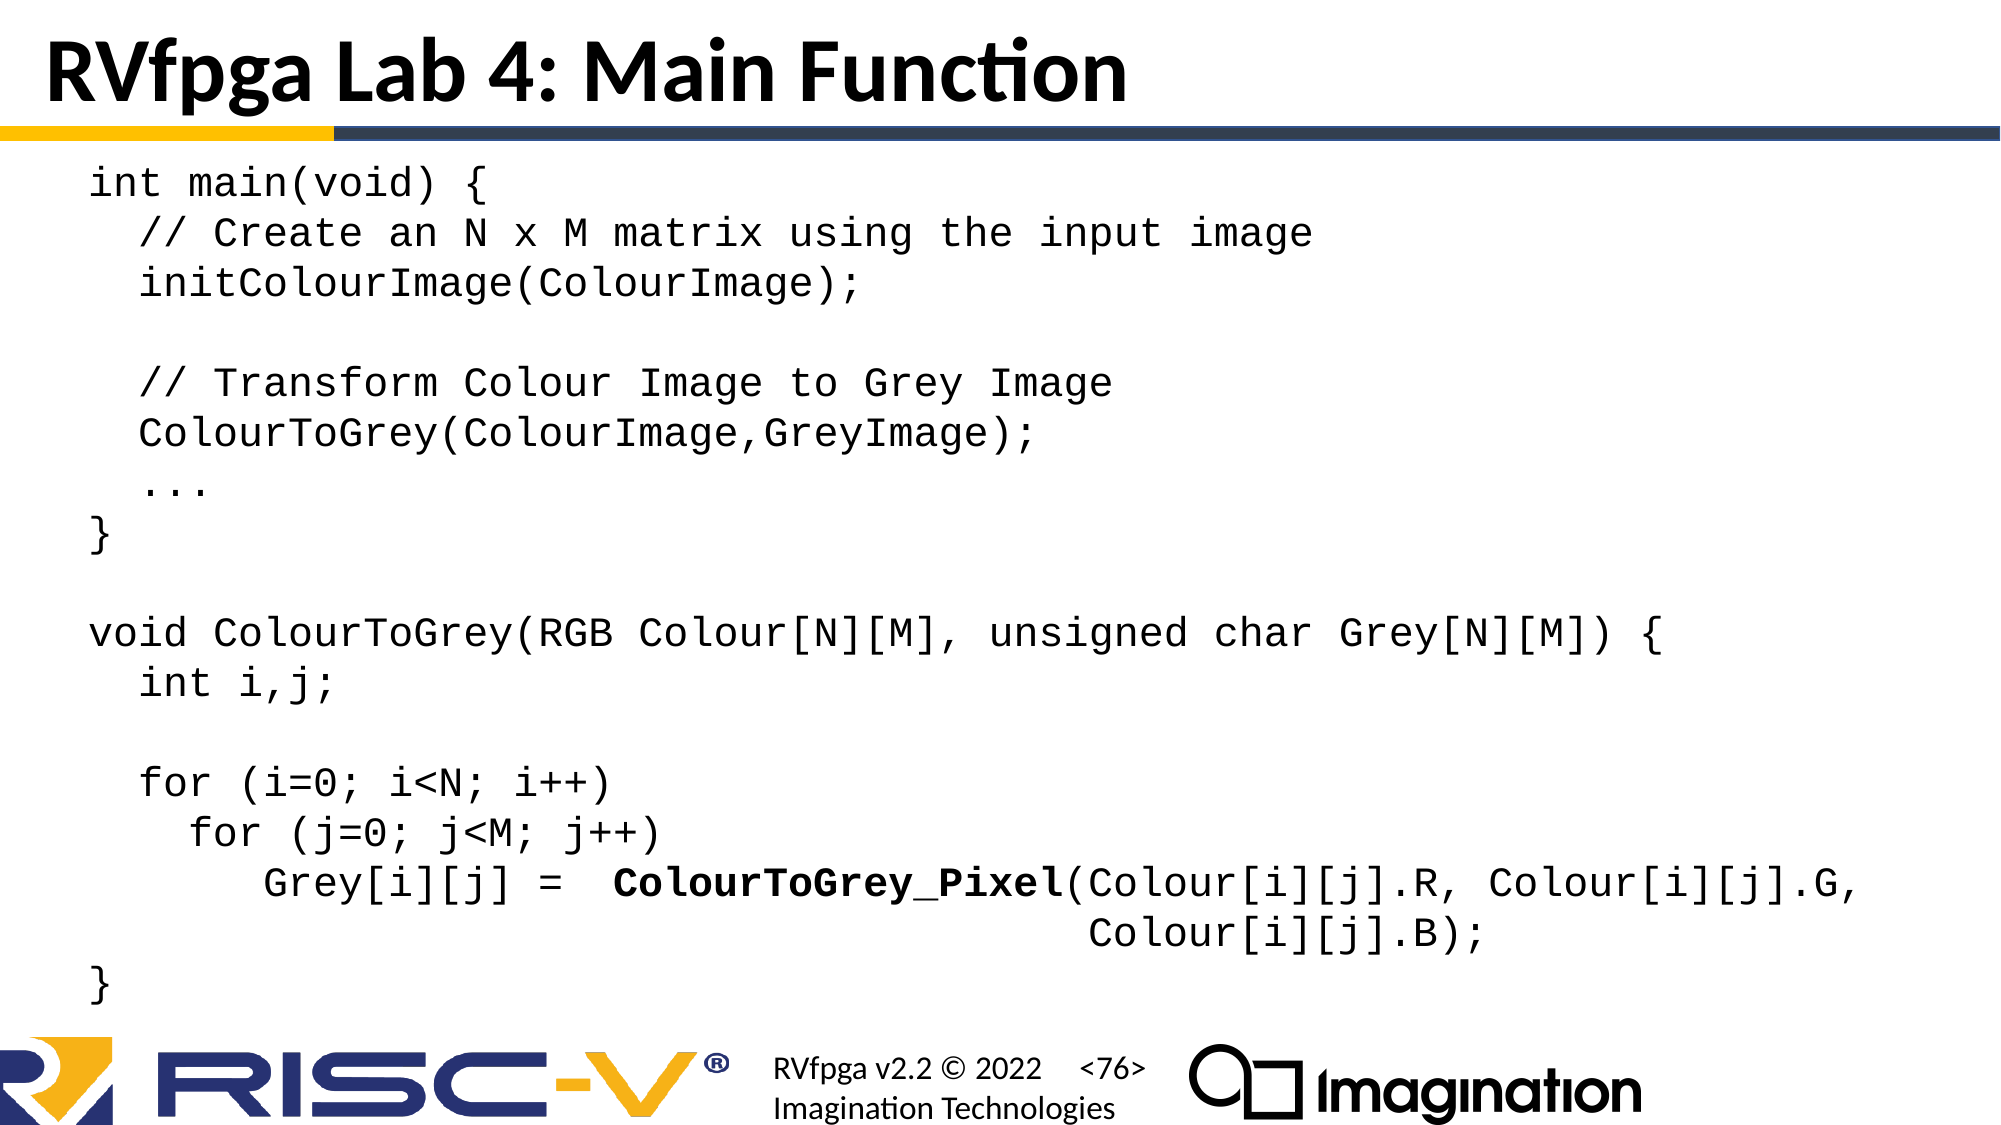

# RVfpga Lab 4: Main Function
int main(void) {
  // Create an N x M matrix using the input image
  initColourImage(ColourImage);

  // Transform Colour Image to Grey Image
  ColourToGrey(ColourImage,GreyImage);
  ...
}

void ColourToGrey(RGB Colour[N][M], unsigned char Grey[N][M]) {
  int i,j;

  for (i=0; i<N; i++)
    for (j=0; j<M; j++)
       Grey[i][j] =  ColourToGrey_Pixel(Colour[i][j].R, Colour[i][j].G,
                                        Colour[i][j].B);
}